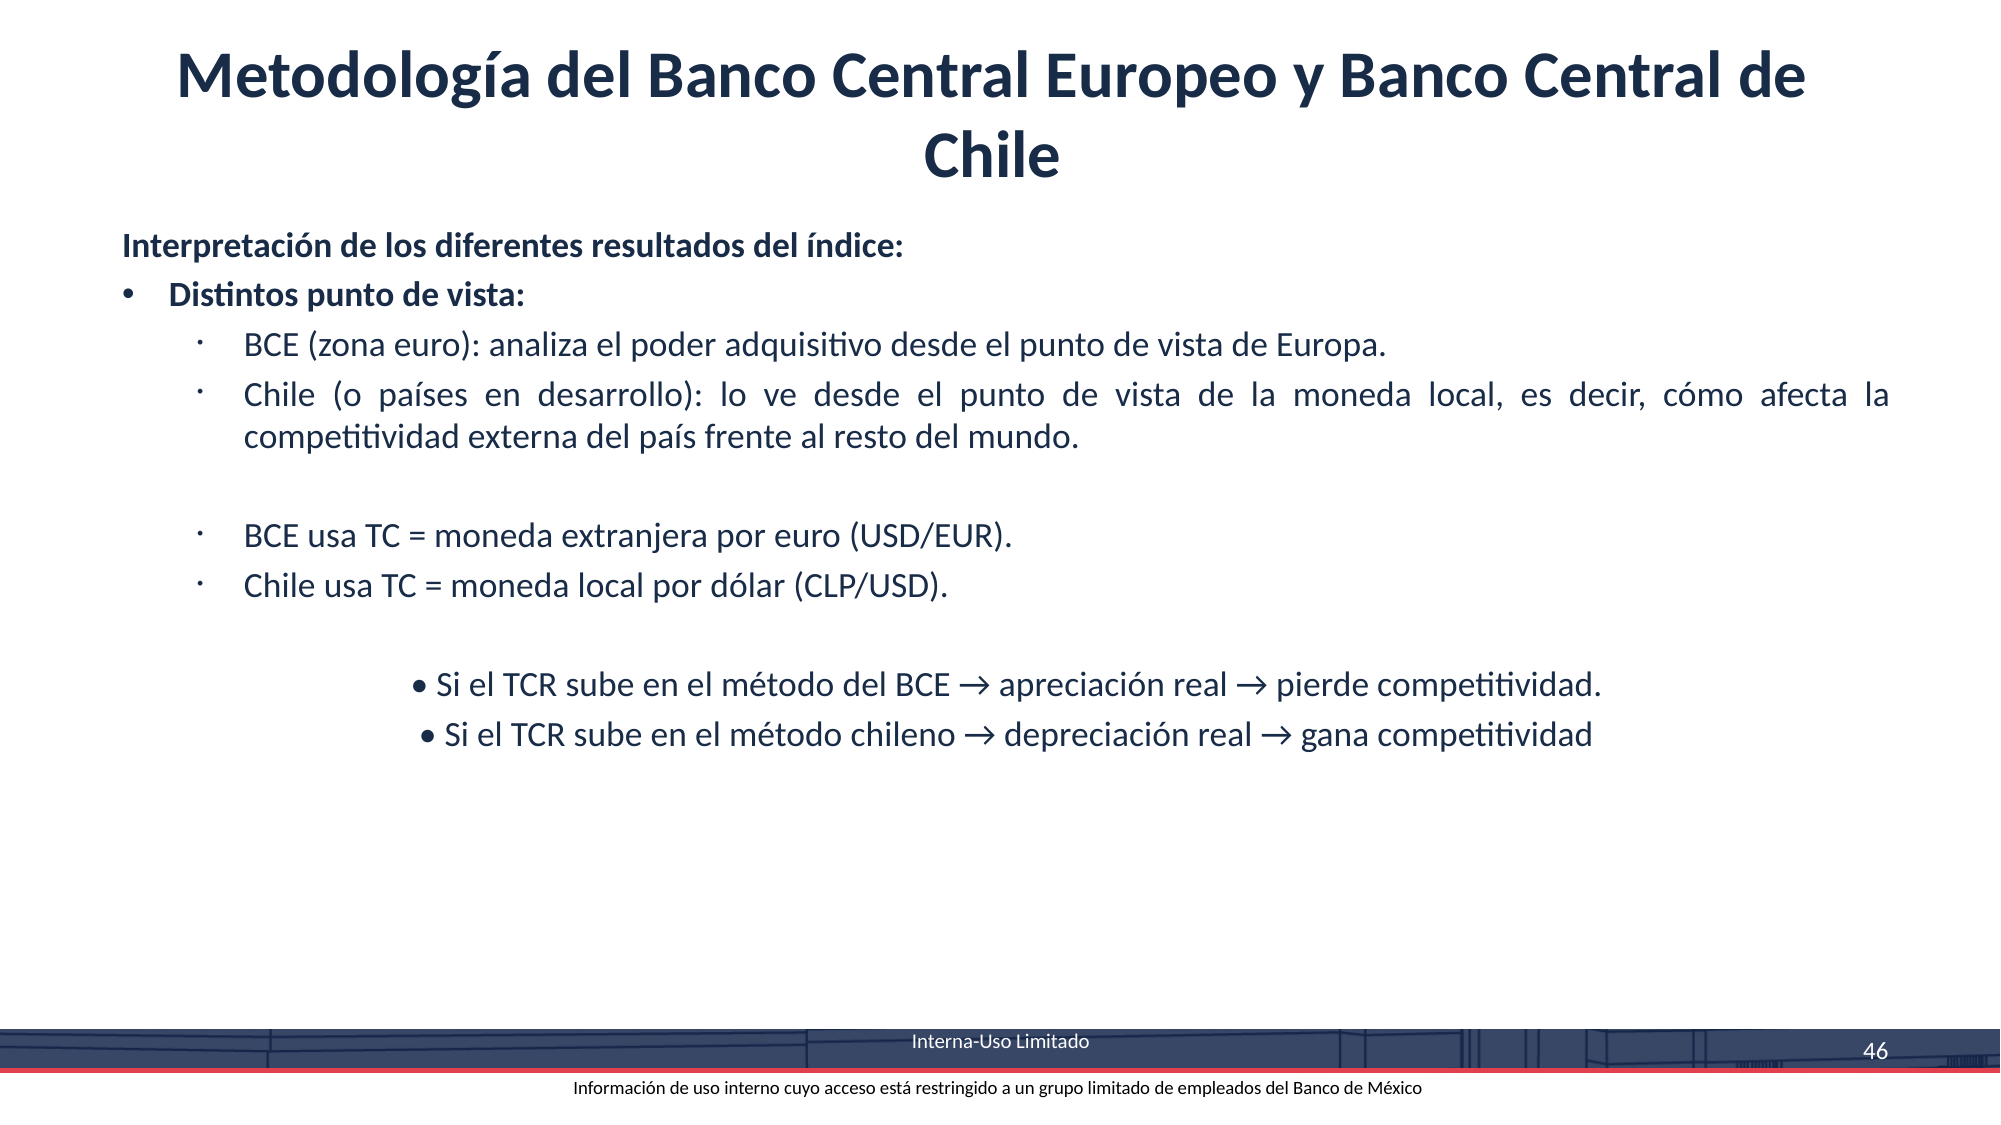

Metodología del Banco Central Europeo y Banco Central de Chile

Interpretación de los diferentes resultados del índice:
Distintos punto de vista:
BCE (zona euro): analiza el poder adquisitivo desde el punto de vista de Europa.
Chile (o países en desarrollo): lo ve desde el punto de vista de la moneda local, es decir, cómo afecta la competitividad externa del país frente al resto del mundo.

BCE usa TC = moneda extranjera por euro (USD/EUR).
Chile usa TC = moneda local por dólar (CLP/USD).

• Si el TCR sube en el método del BCE → apreciación real → pierde competitividad.
• Si el TCR sube en el método chileno → depreciación real → gana competitividad

 Interna-Uso Limitado

Información de uso interno cuyo acceso está restringido a un grupo limitado de empleados del Banco de México